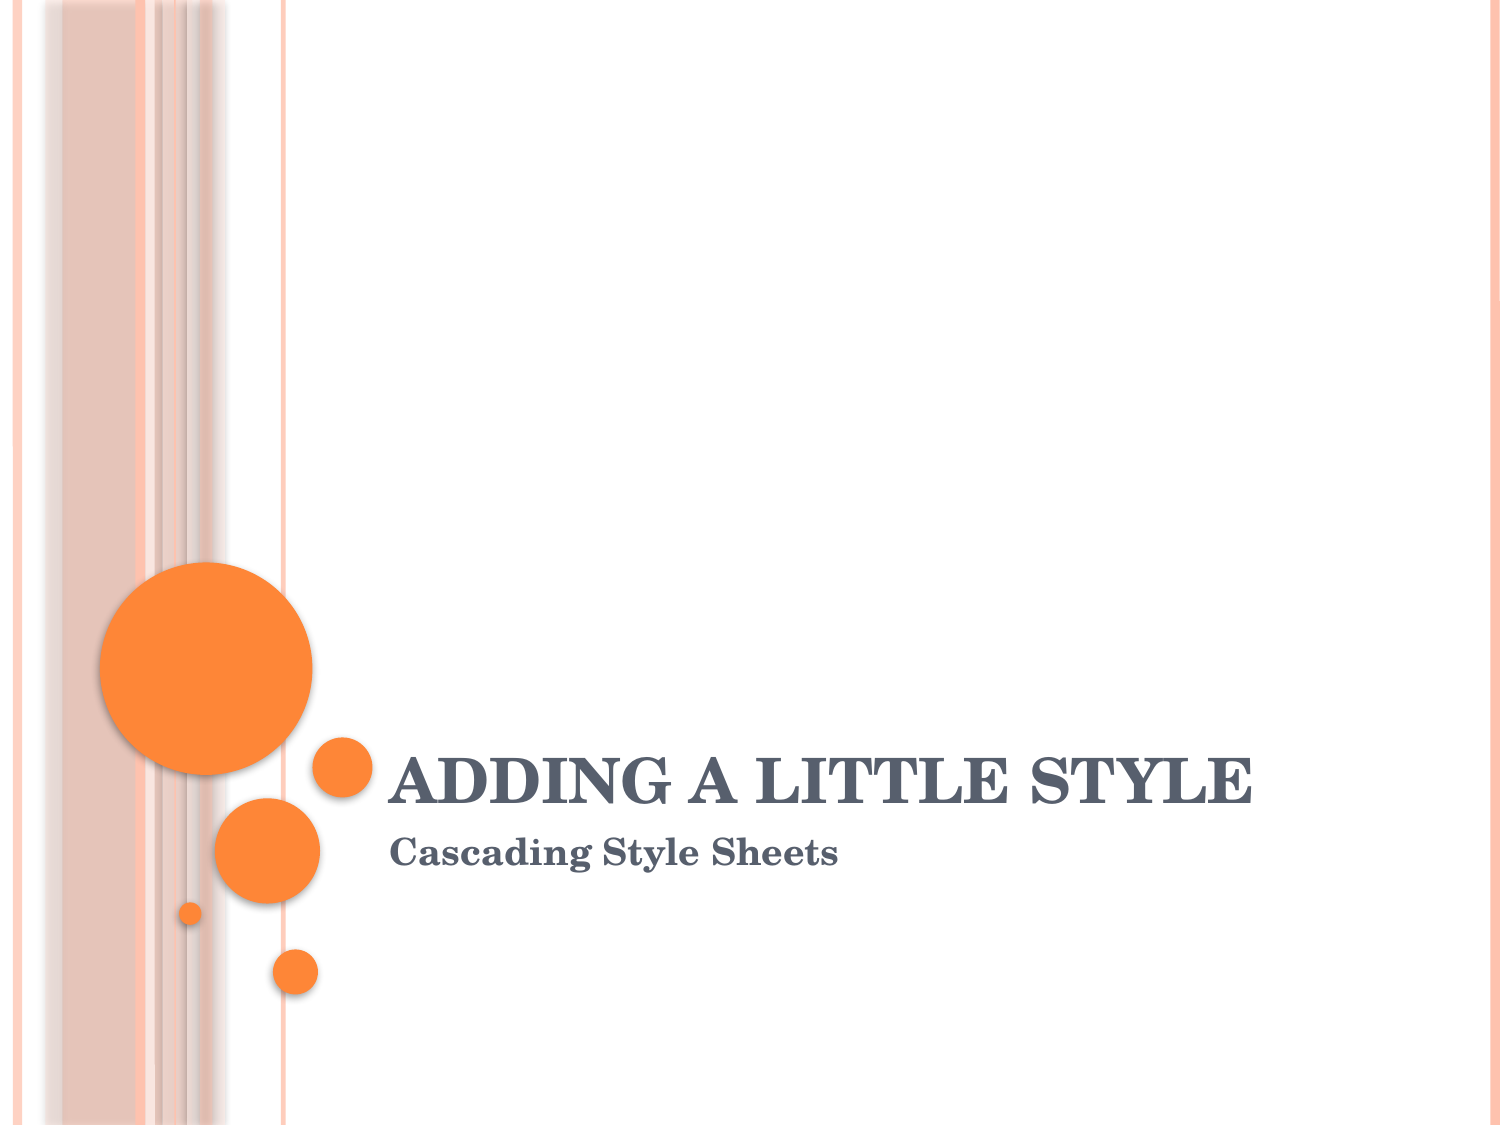

# Adding a Little Style
Cascading Style Sheets